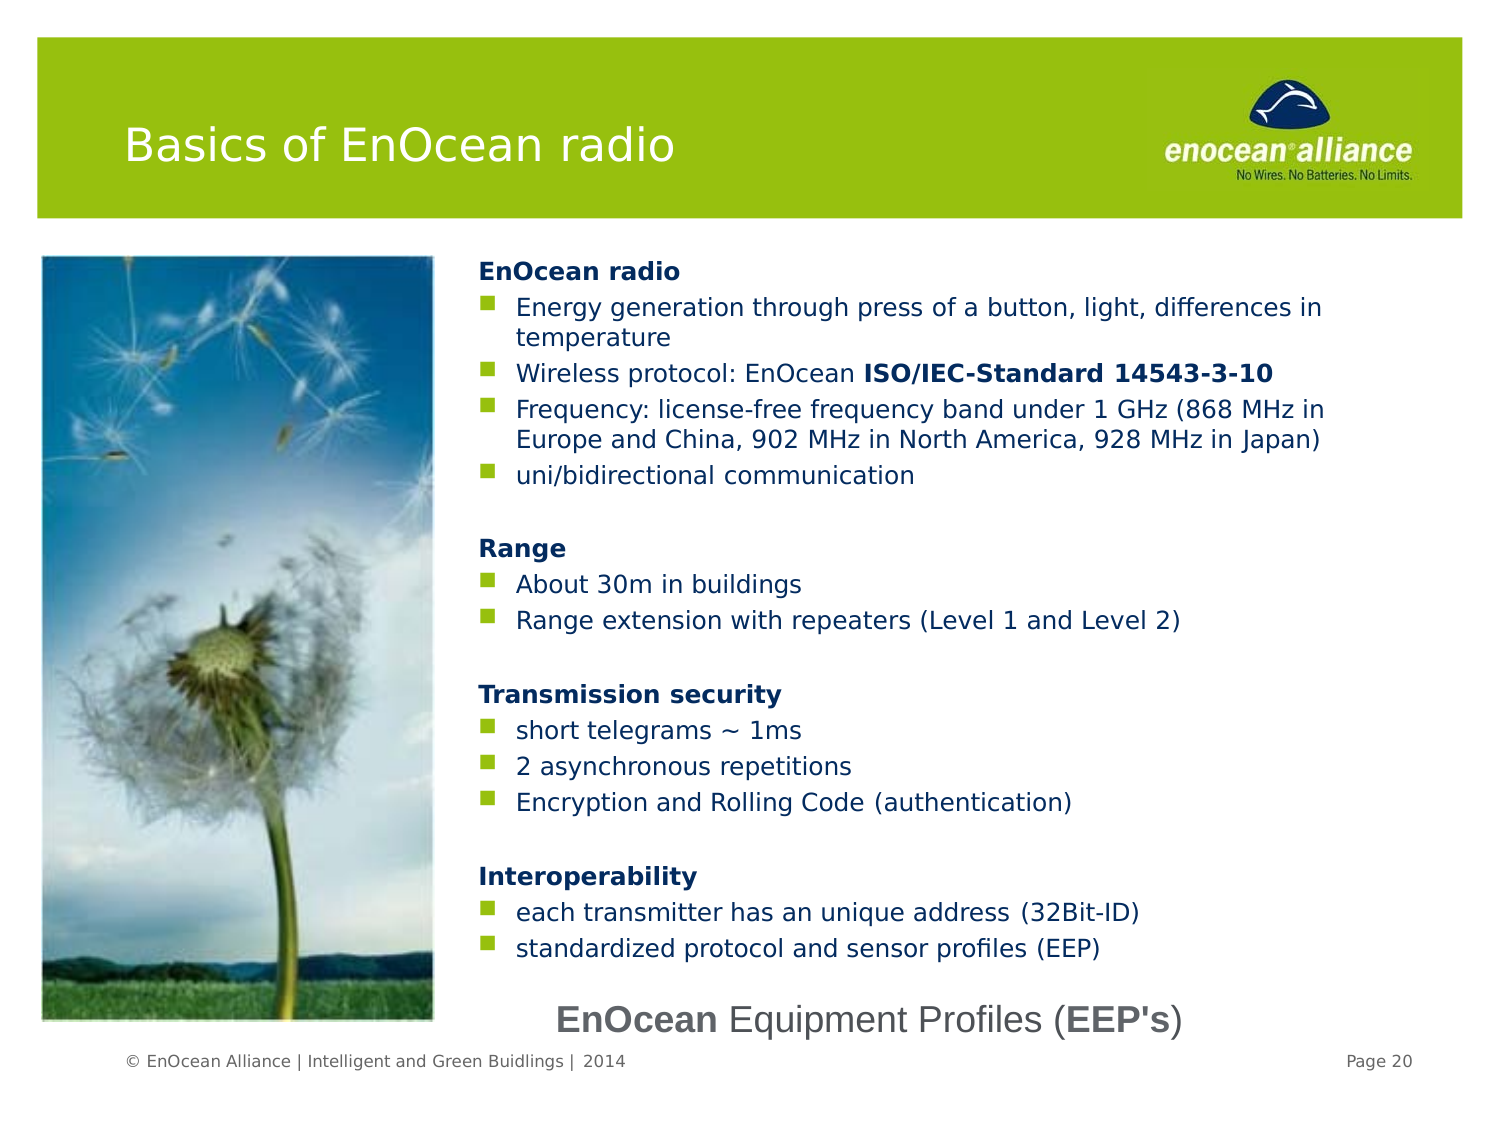

# Basics of EnOcean radio

EnOcean radio
Energy generation through press of a button, light, differences in  temperature
Wireless protocol: EnOcean ISO/IEC-Standard 14543-3-10
Frequency: license-free frequency band under 1 GHz (868 MHz in  Europe and China, 902 MHz in North America, 928 MHz in Japan)
uni/bidirectional communication

Range
About 30m in buildings
Range extension with repeaters (Level 1 and Level 2)

Transmission security
short telegrams ~ 1ms
2 asynchronous repetitions
Encryption and Rolling Code (authentication)

Interoperability
each transmitter has an unique address (32Bit-ID)
standardized protocol and sensor profiles (EEP)

EnOcean Equipment Profiles (EEP's)
© EnOcean Alliance | Intelligent and Green Buidlings | 2014
Page 20